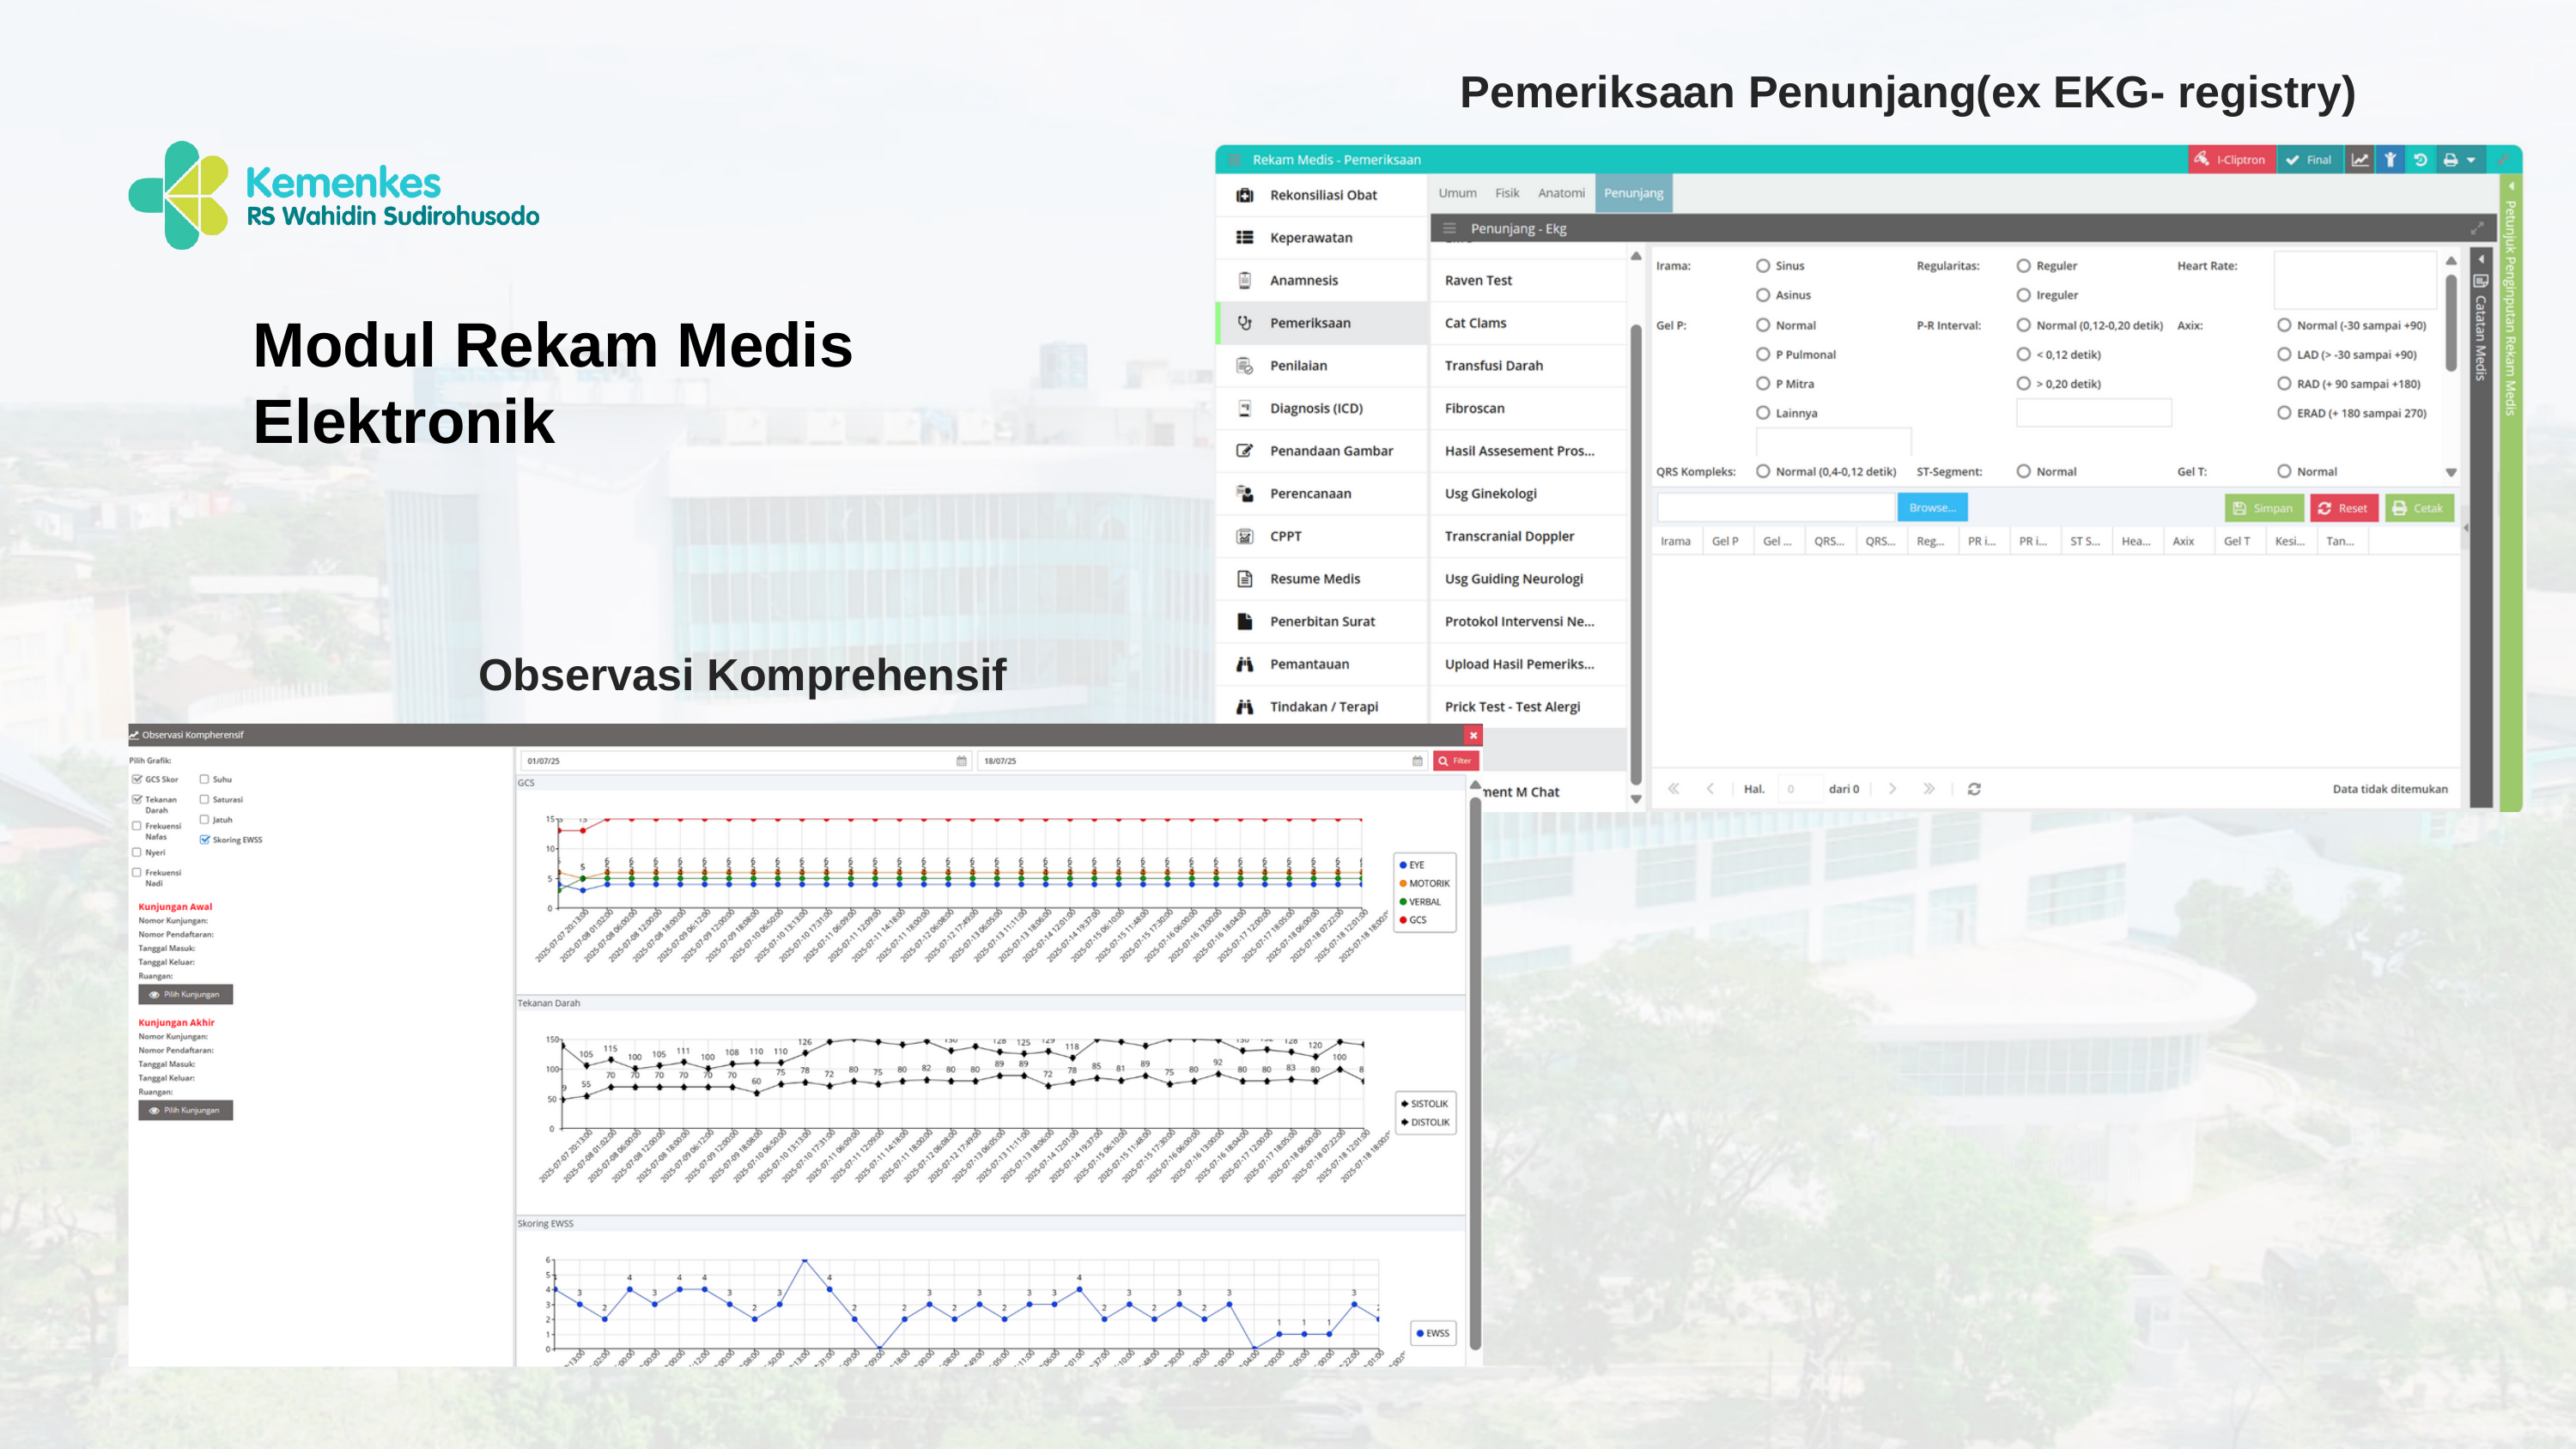

Pemeriksaan Penunjang(ex EKG- registry)

Modul Rekam Medis Elektronik
Observasi Komprehensif